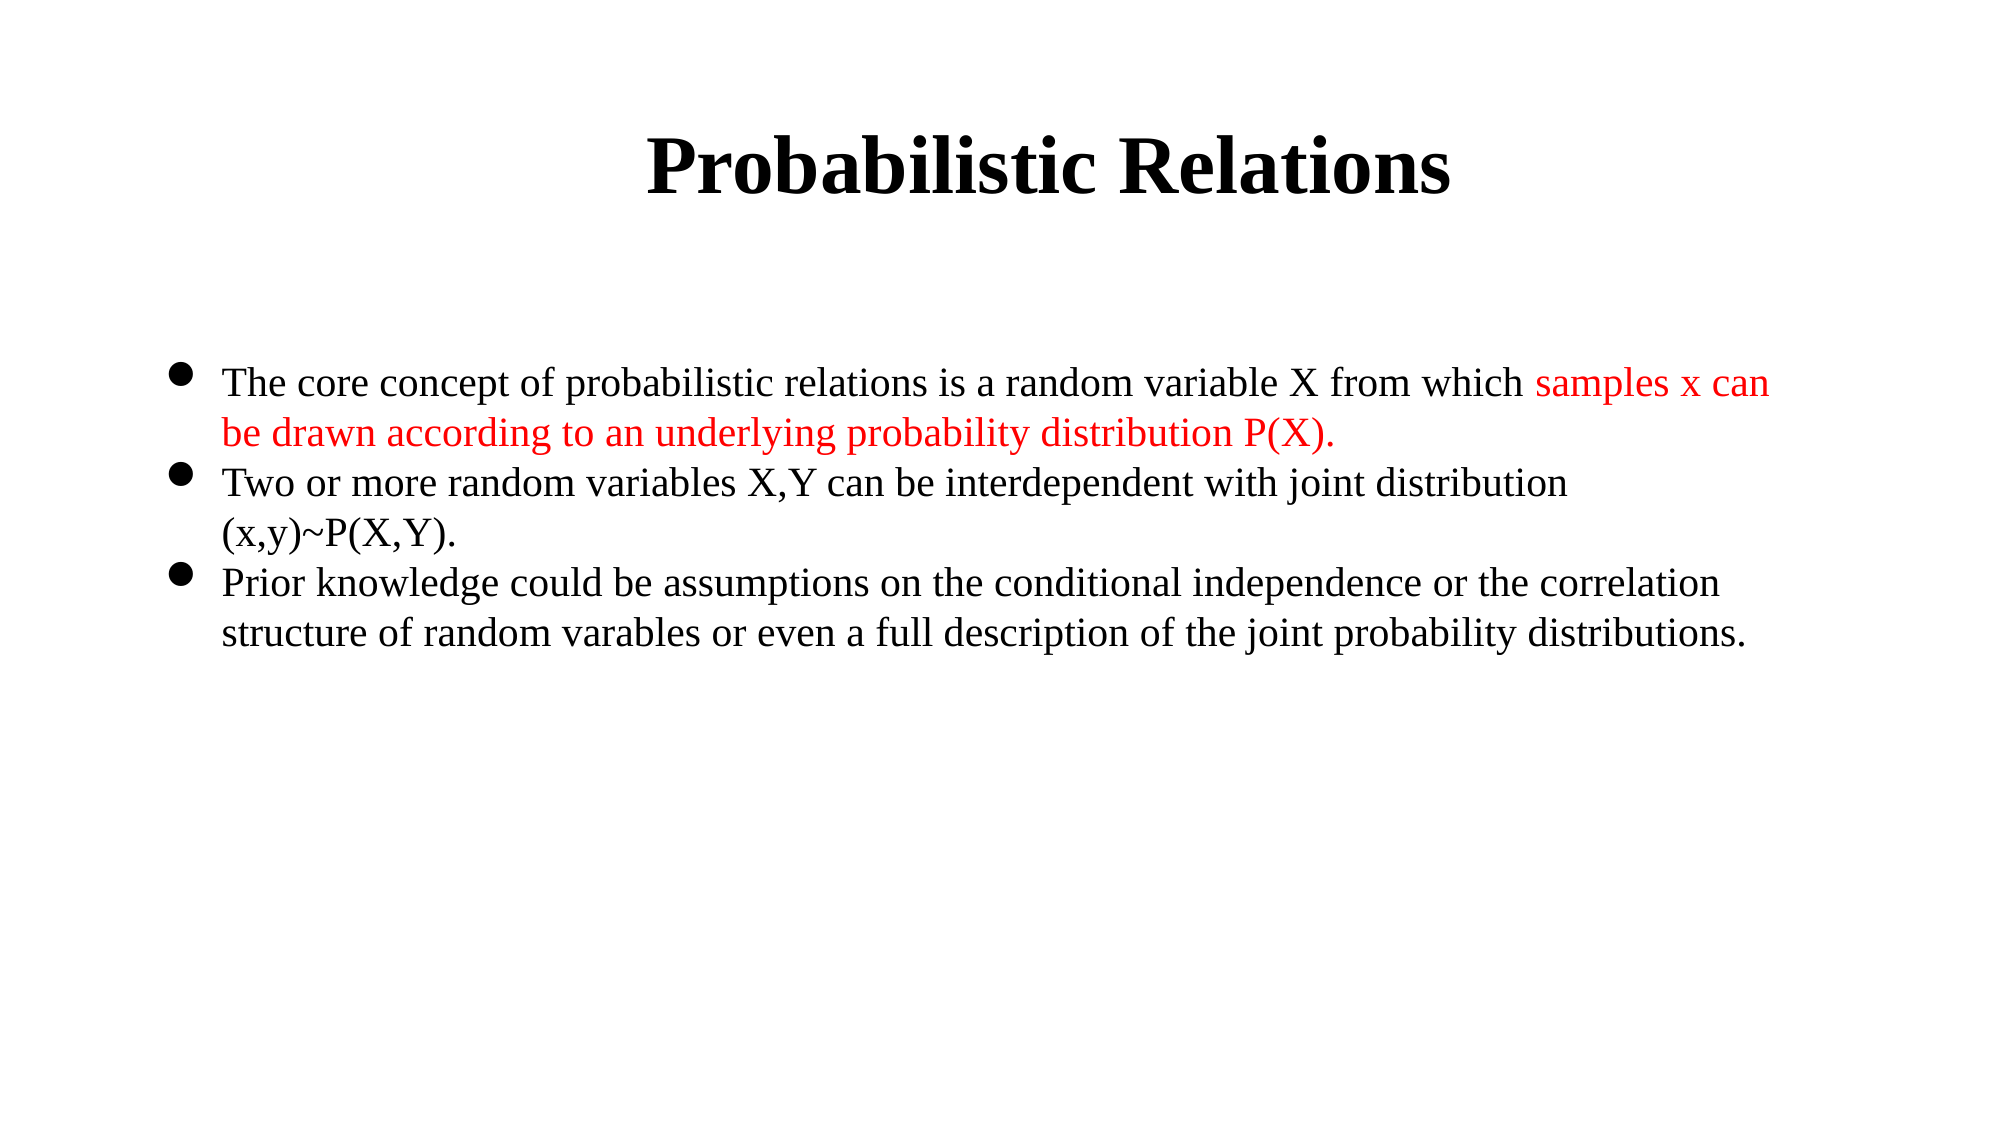

Probabilistic Relations
The core concept of probabilistic relations is a random variable X from which samples x can be drawn according to an underlying probability distribution P(X).
Two or more random variables X,Y can be interdependent with joint distribution (x,y)~P(X,Y).
Prior knowledge could be assumptions on the conditional independence or the correlation structure of random varables or even a full description of the joint probability distributions.